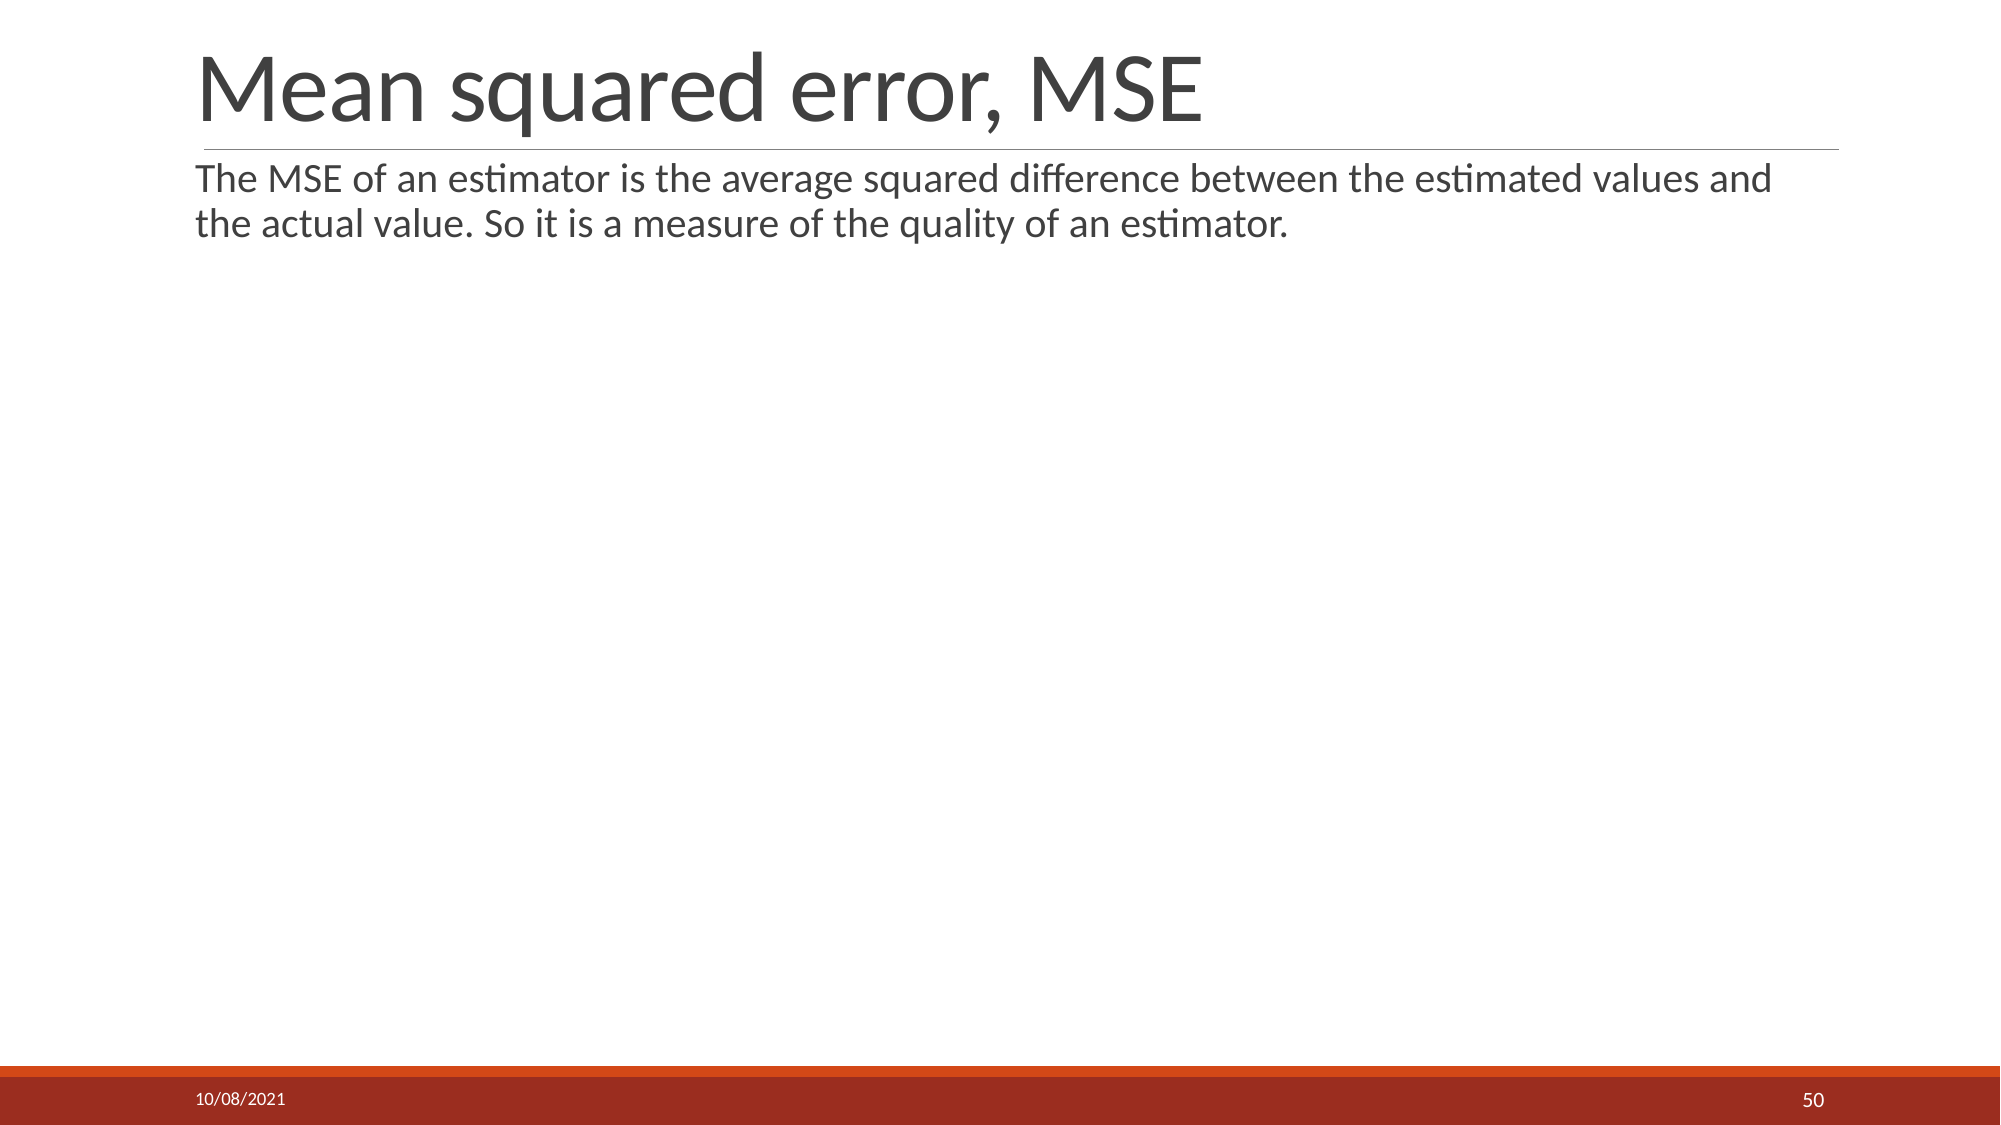

# Mean squared error, MSE
The MSE of an estimator is the average squared difference between the estimated values and the actual value. So it is a measure of the quality of an estimator.
10/08/2021
50